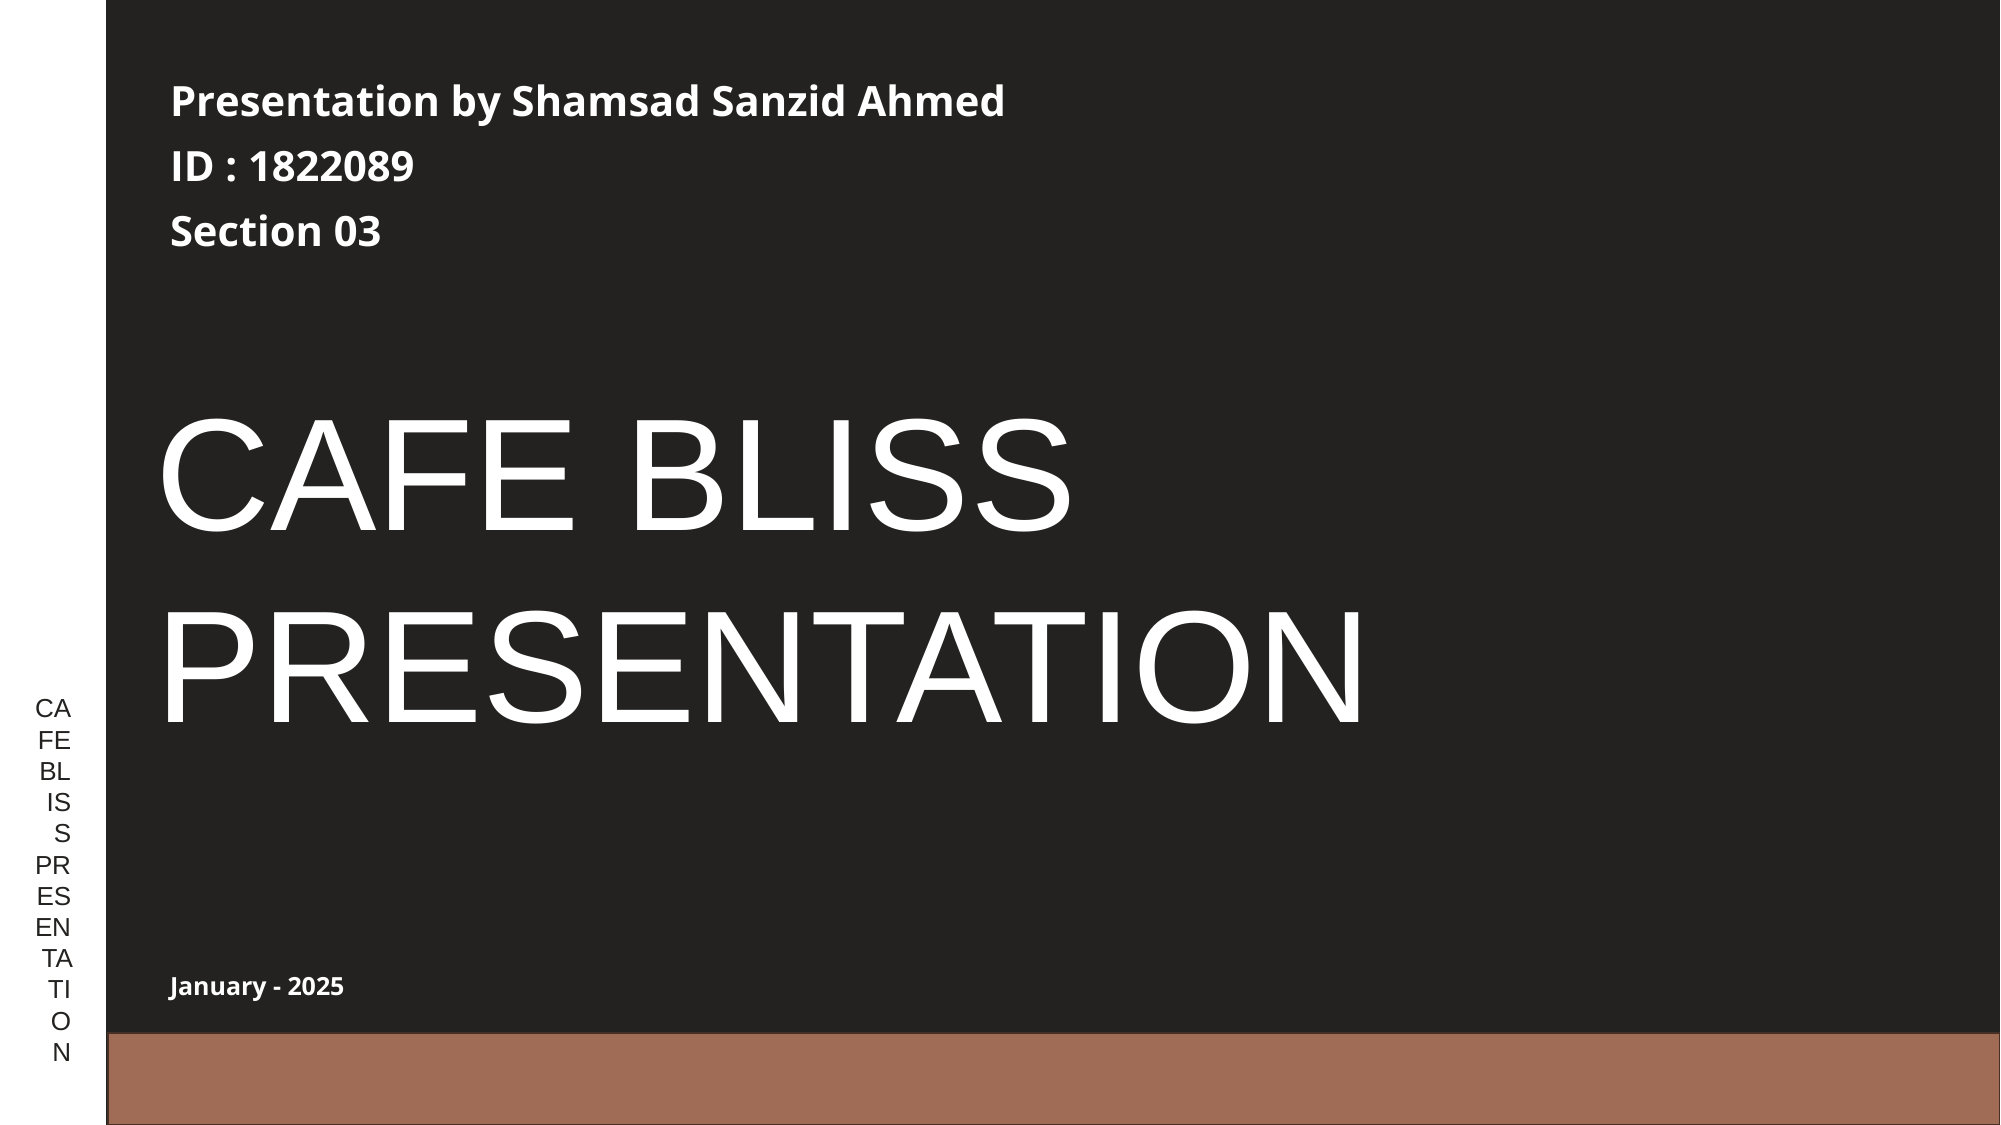

CAFE BLISS PRESENTATION
Presentation by Shamsad Sanzid Ahmed
ID : 1822089
Section 03
# CAFE BLISS PRESENTATION
January - 2025